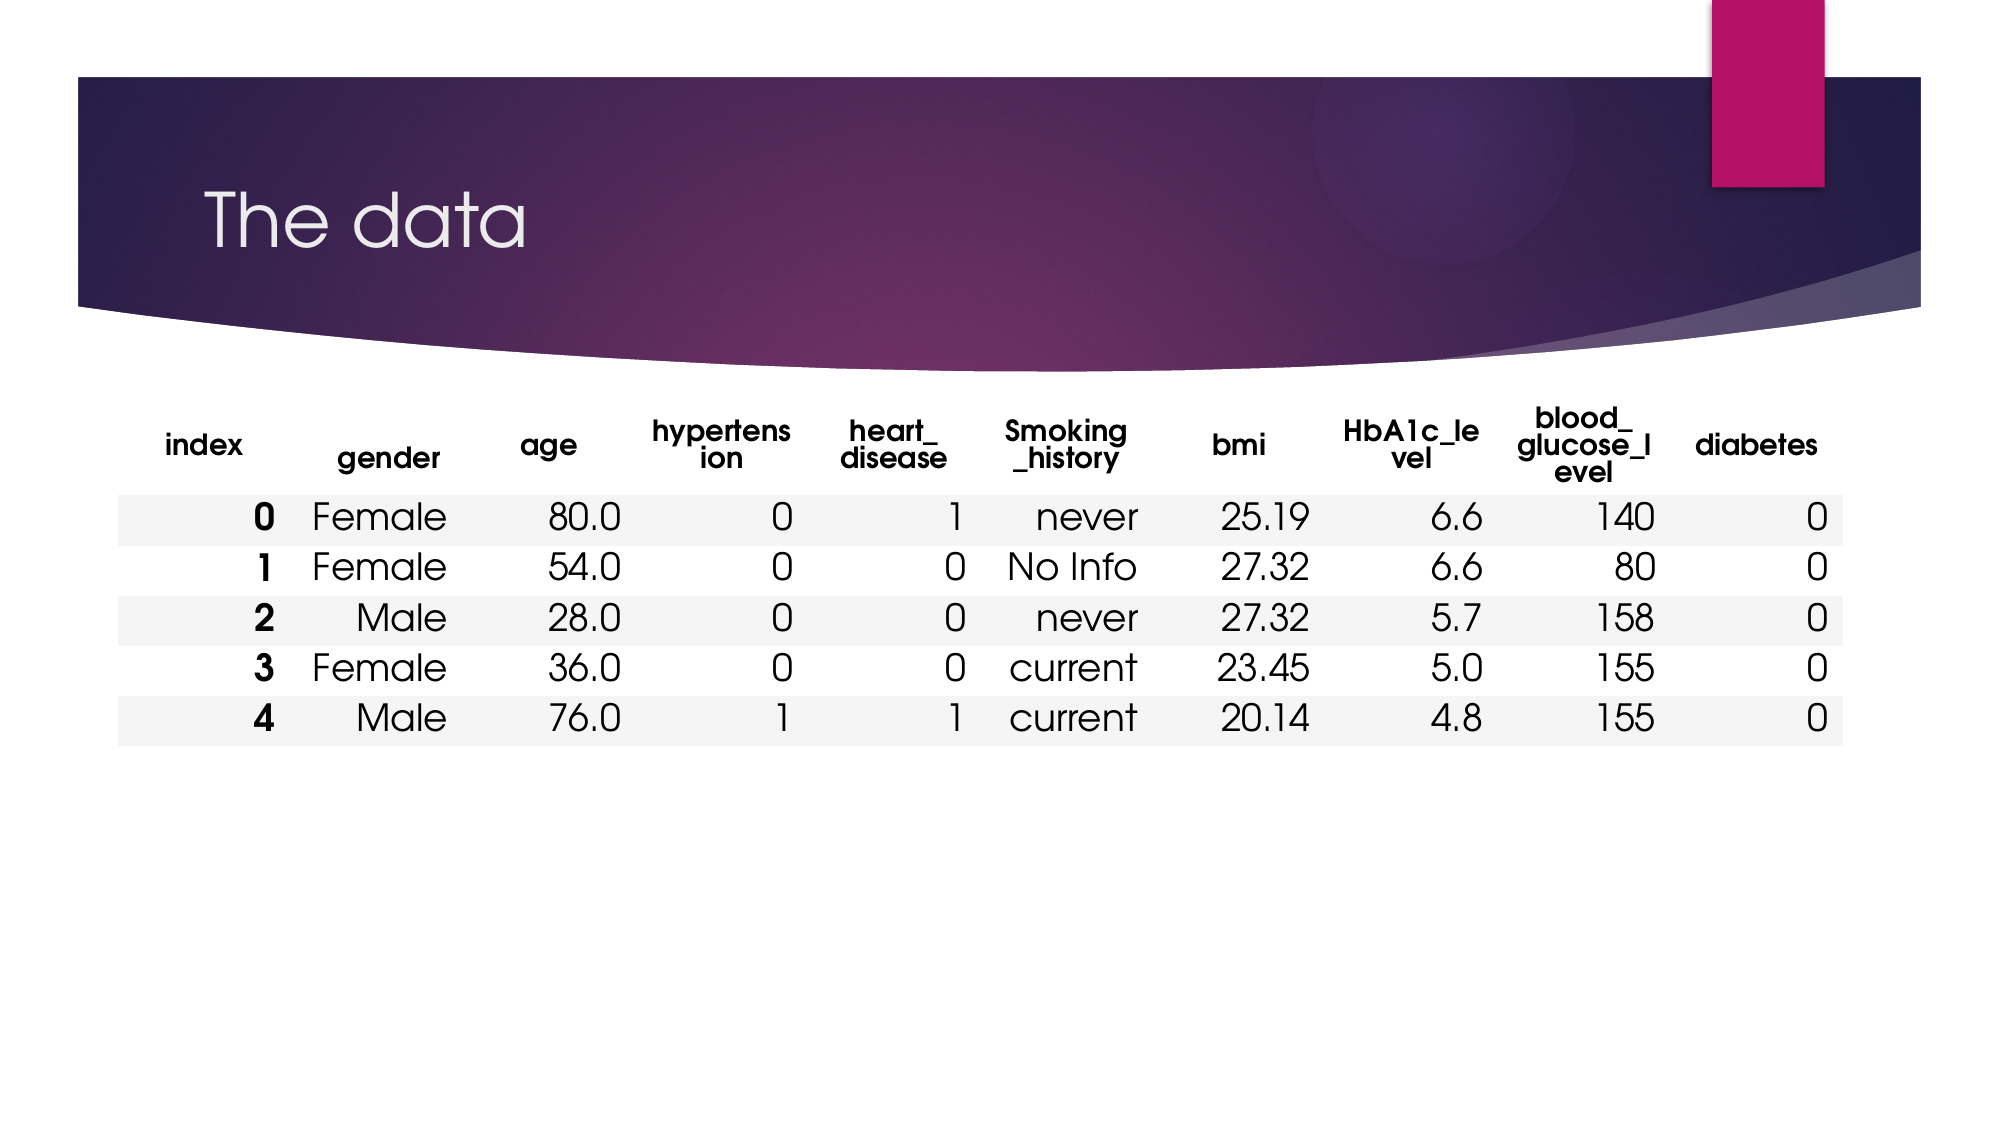

# The data
| index | gender | age | hypertension | heart\_ disease | Smoking \_history | bmi | HbA1c\_level | blood\_ glucose\_level | diabetes |
| --- | --- | --- | --- | --- | --- | --- | --- | --- | --- |
| 0 | Female | 80.0 | 0 | 1 | never | 25.19 | 6.6 | 140 | 0 |
| 1 | Female | 54.0 | 0 | 0 | No Info | 27.32 | 6.6 | 80 | 0 |
| 2 | Male | 28.0 | 0 | 0 | never | 27.32 | 5.7 | 158 | 0 |
| 3 | Female | 36.0 | 0 | 0 | current | 23.45 | 5.0 | 155 | 0 |
| 4 | Male | 76.0 | 1 | 1 | current | 20.14 | 4.8 | 155 | 0 |